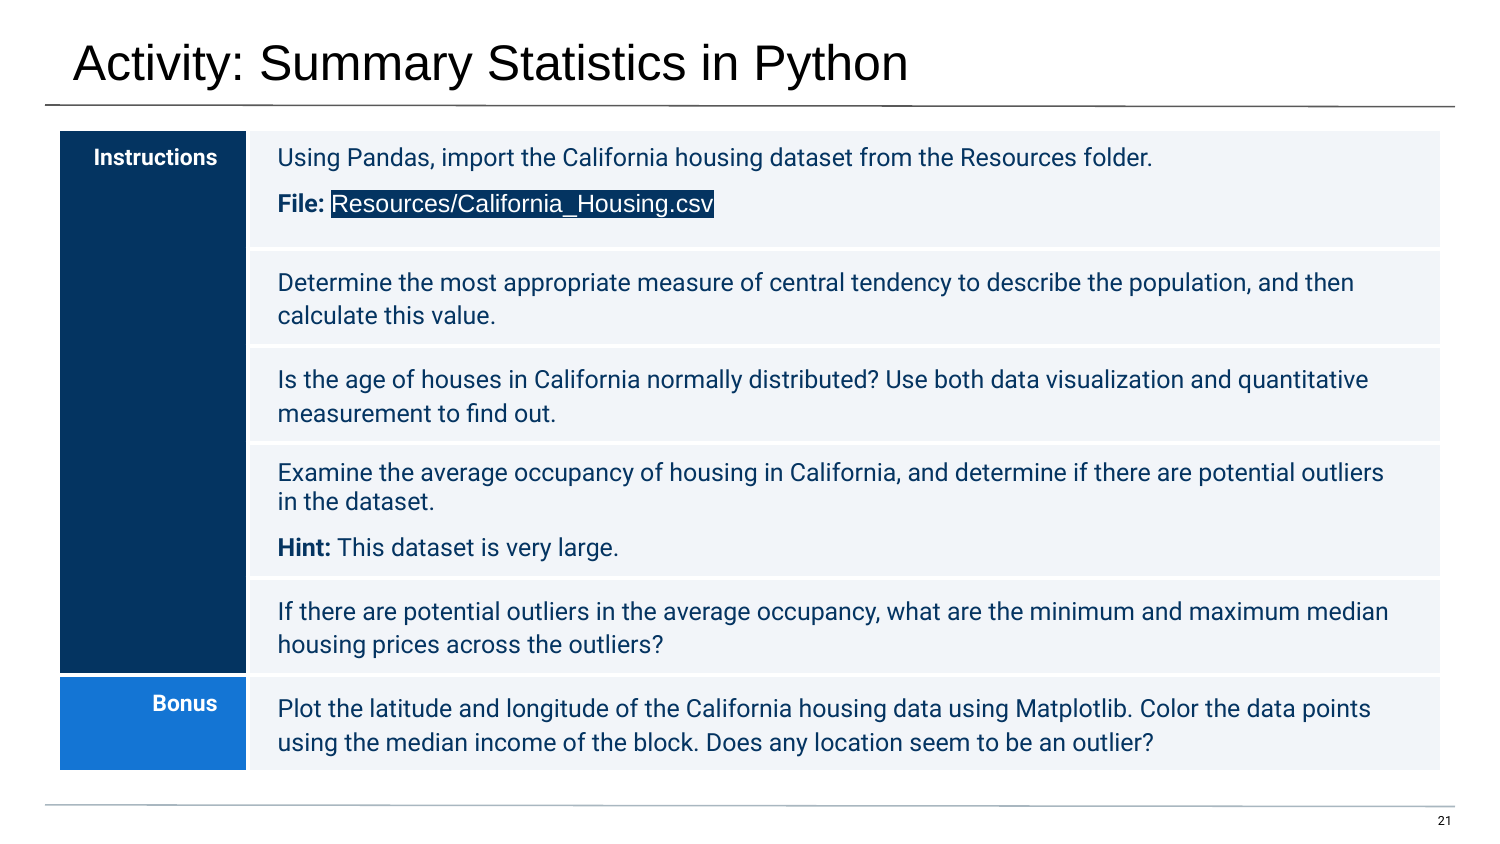

# Activity: Summary Statistics in Python
| Instructions | Using Pandas, import the California housing dataset from the Resources folder. File: Resources/California\_Housing.csv |
| --- | --- |
|  | Determine the most appropriate measure of central tendency to describe the population, and then calculate this value. |
|  | Is the age of houses in California normally distributed? Use both data visualization and quantitative measurement to find out. |
|  | Examine the average occupancy of housing in California, and determine if there are potential outliers in the dataset. Hint: This dataset is very large. |
|  | If there are potential outliers in the average occupancy, what are the minimum and maximum median housing prices across the outliers? |
| Bonus | Plot the latitude and longitude of the California housing data using Matplotlib. Color the data points using the median income of the block. Does any location seem to be an outlier? |